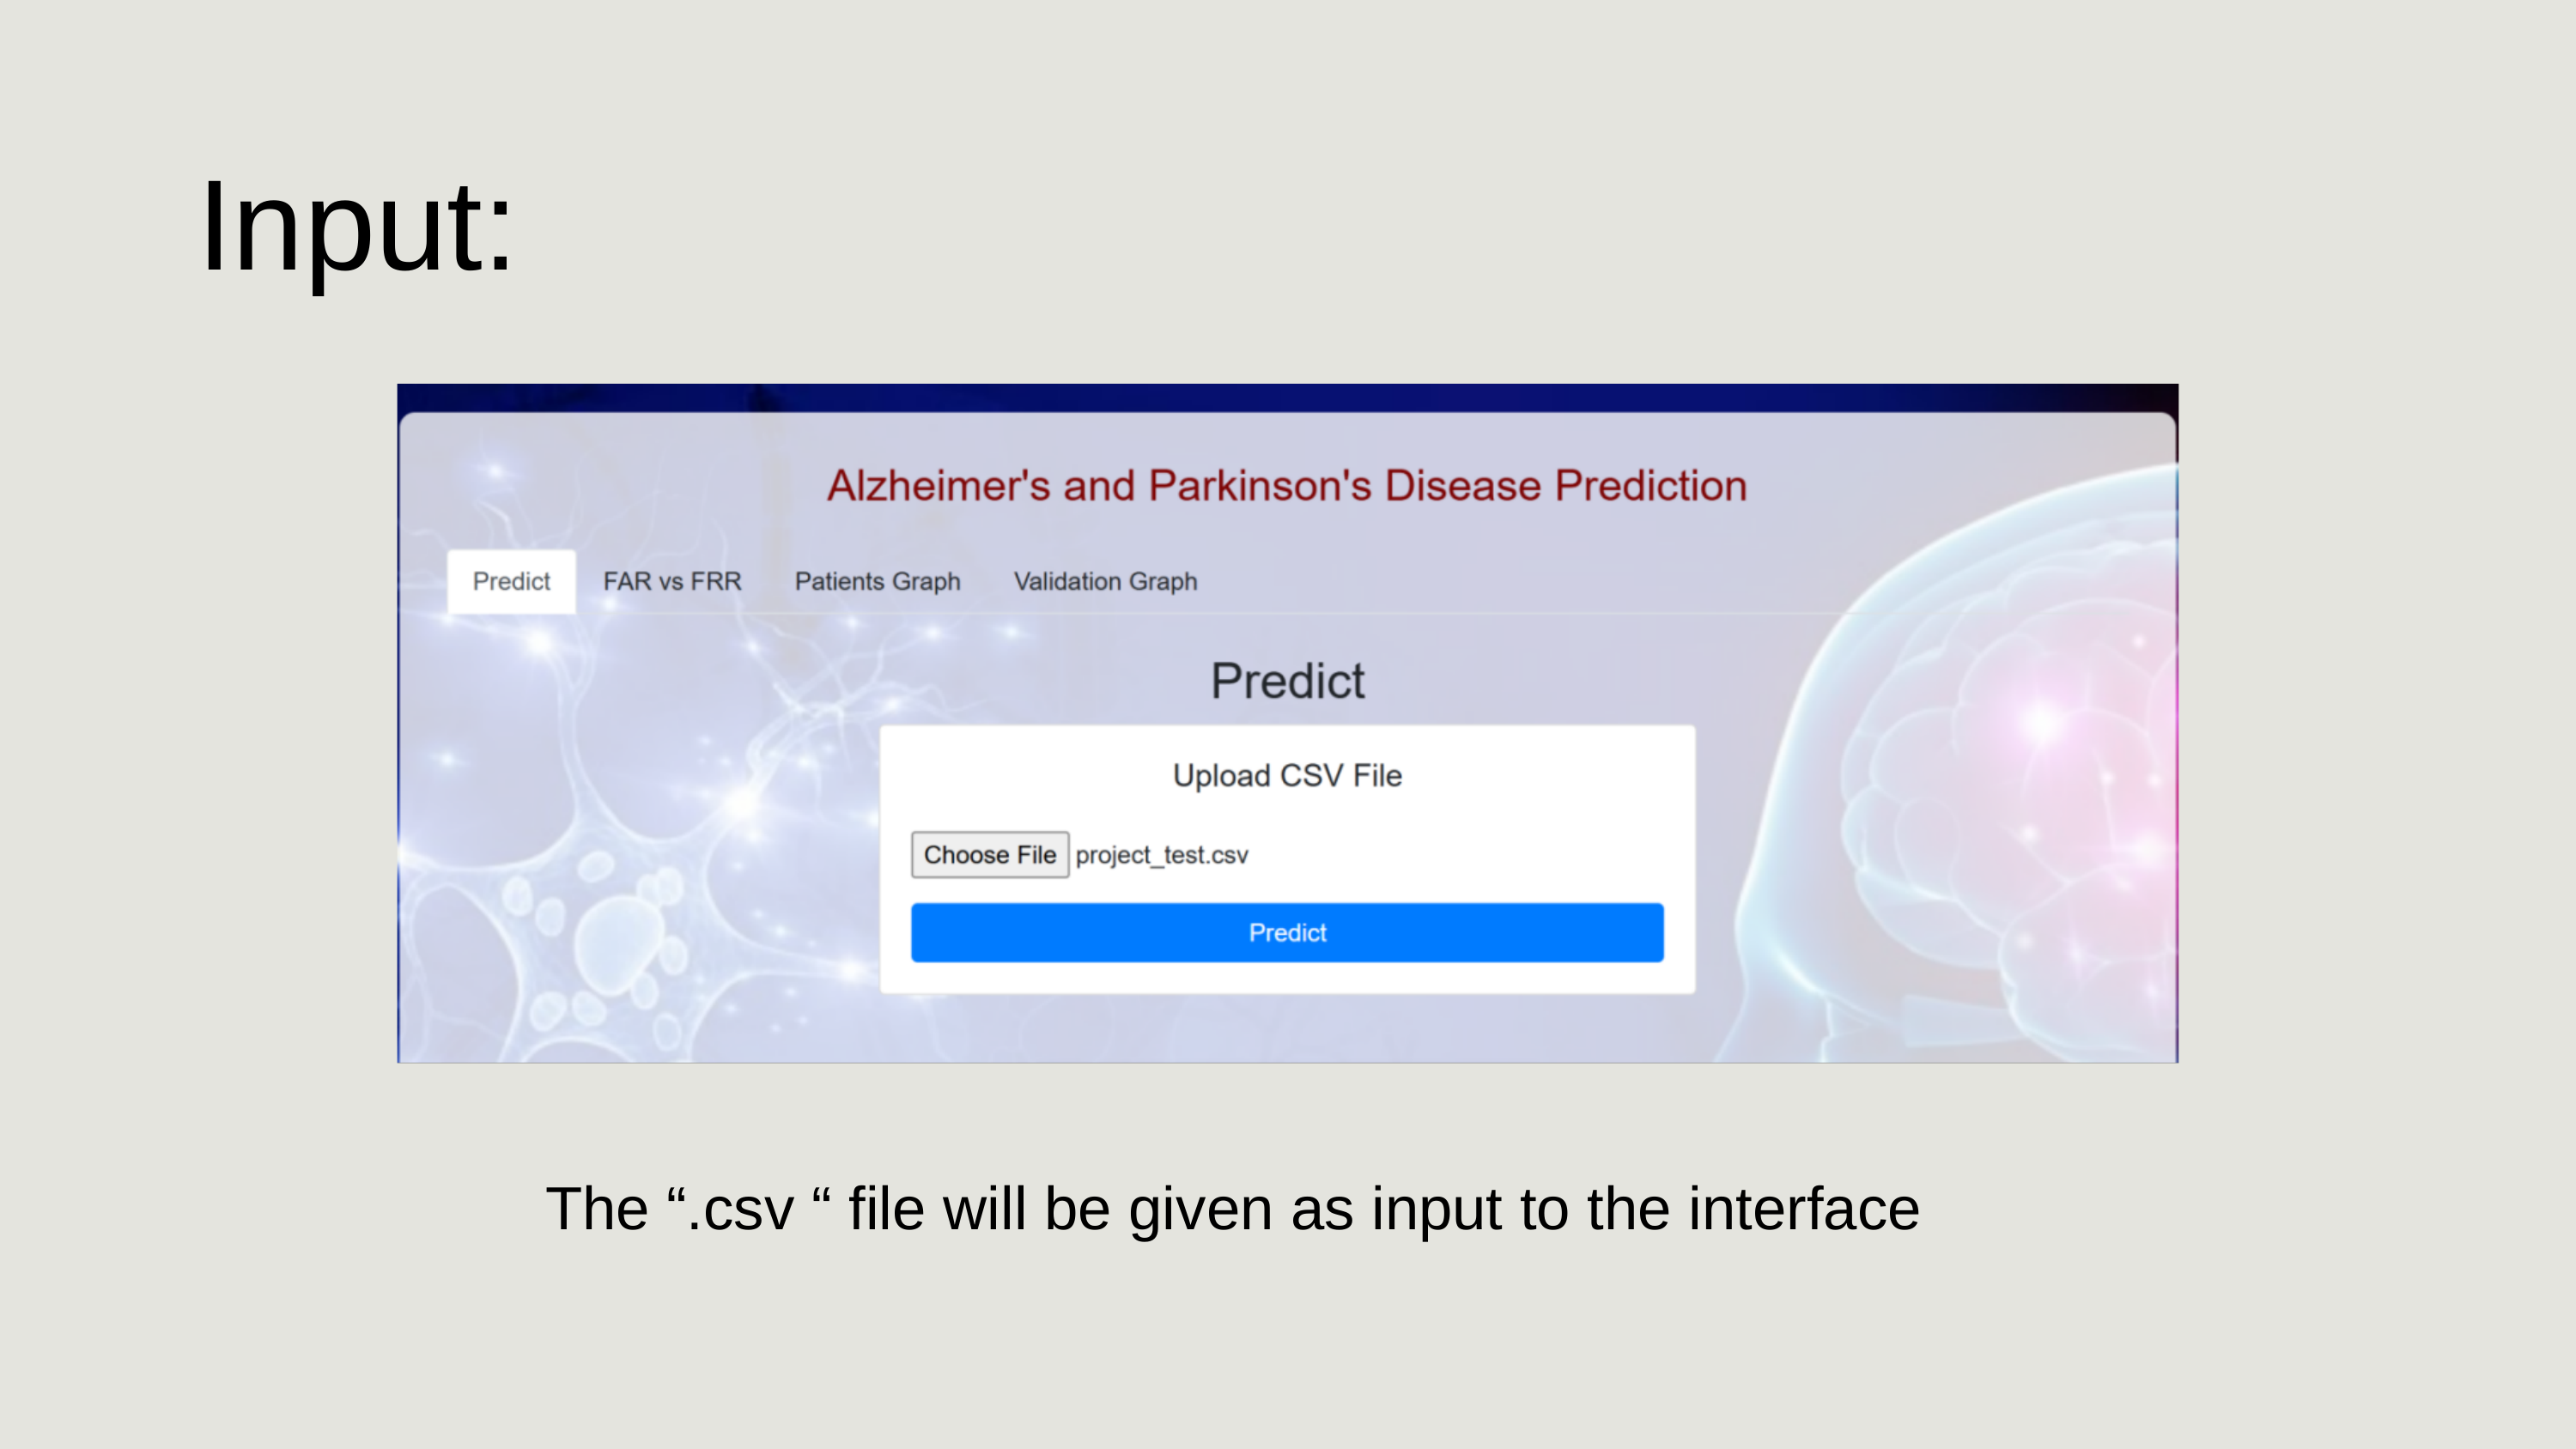

Input:

The “.csv “ file will be given as input to the interface